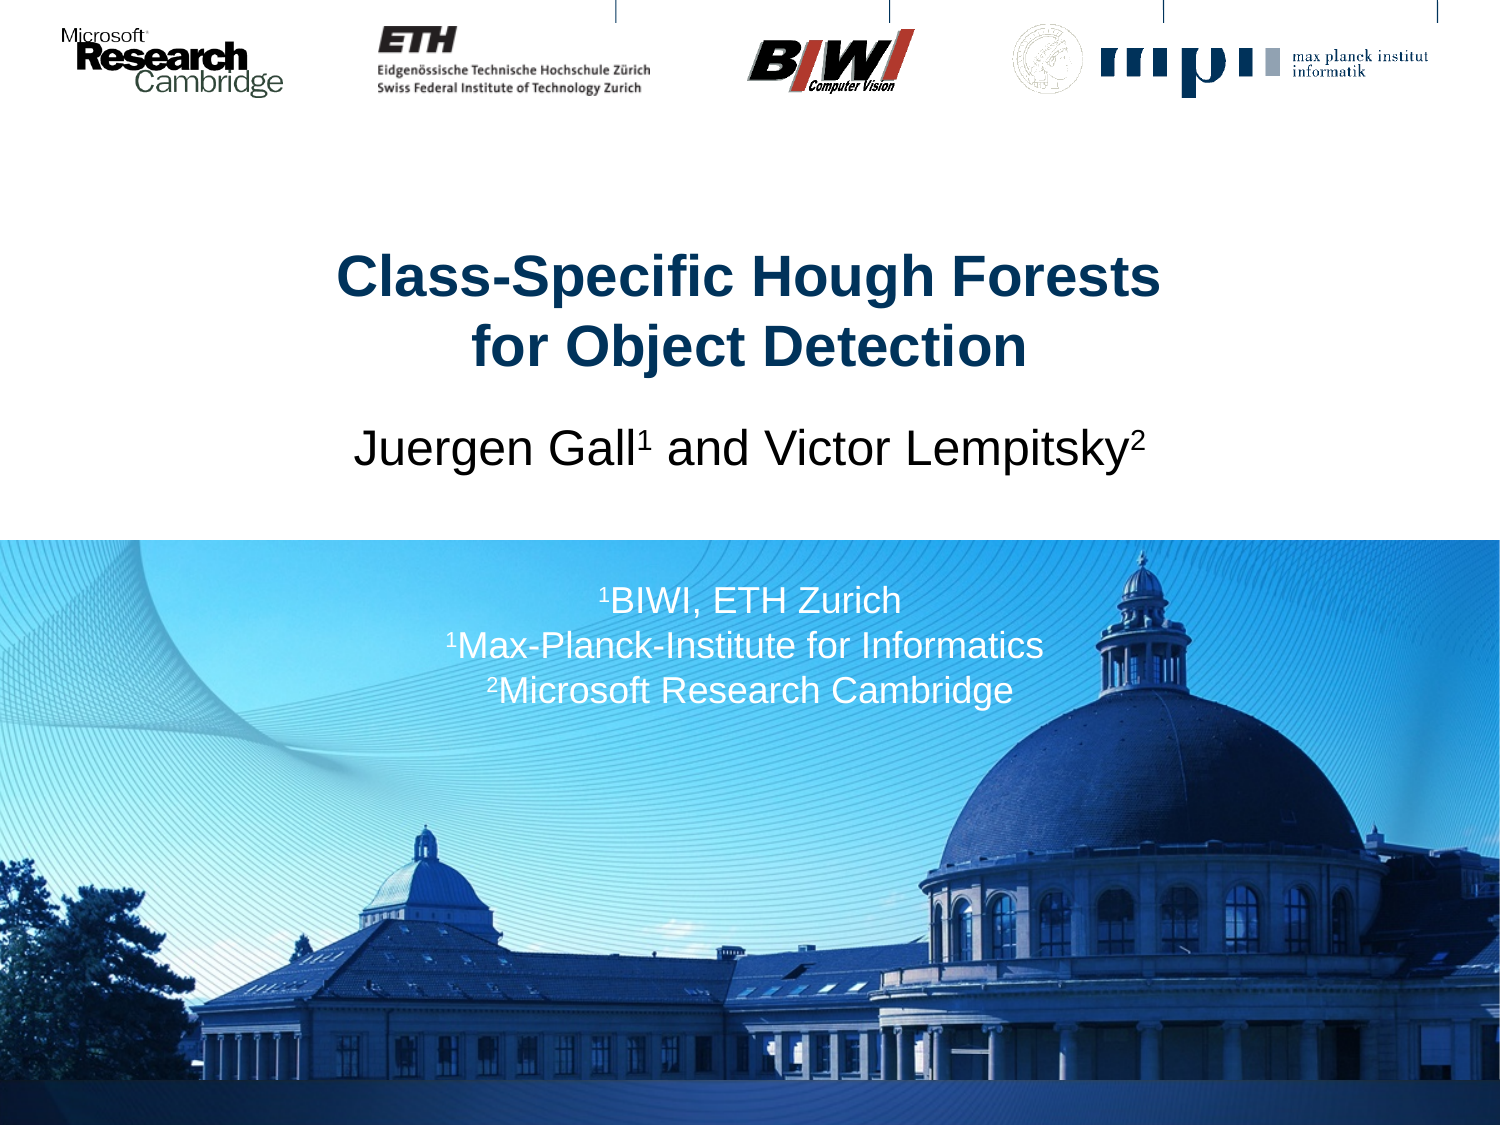

# Class-Specific Hough Forests for Object Detection
Juergen Gall1 and Victor Lempitsky2
1BIWI, ETH Zurich
1Max-Planck-Institute for Informatics
2Microsoft Research Cambridge